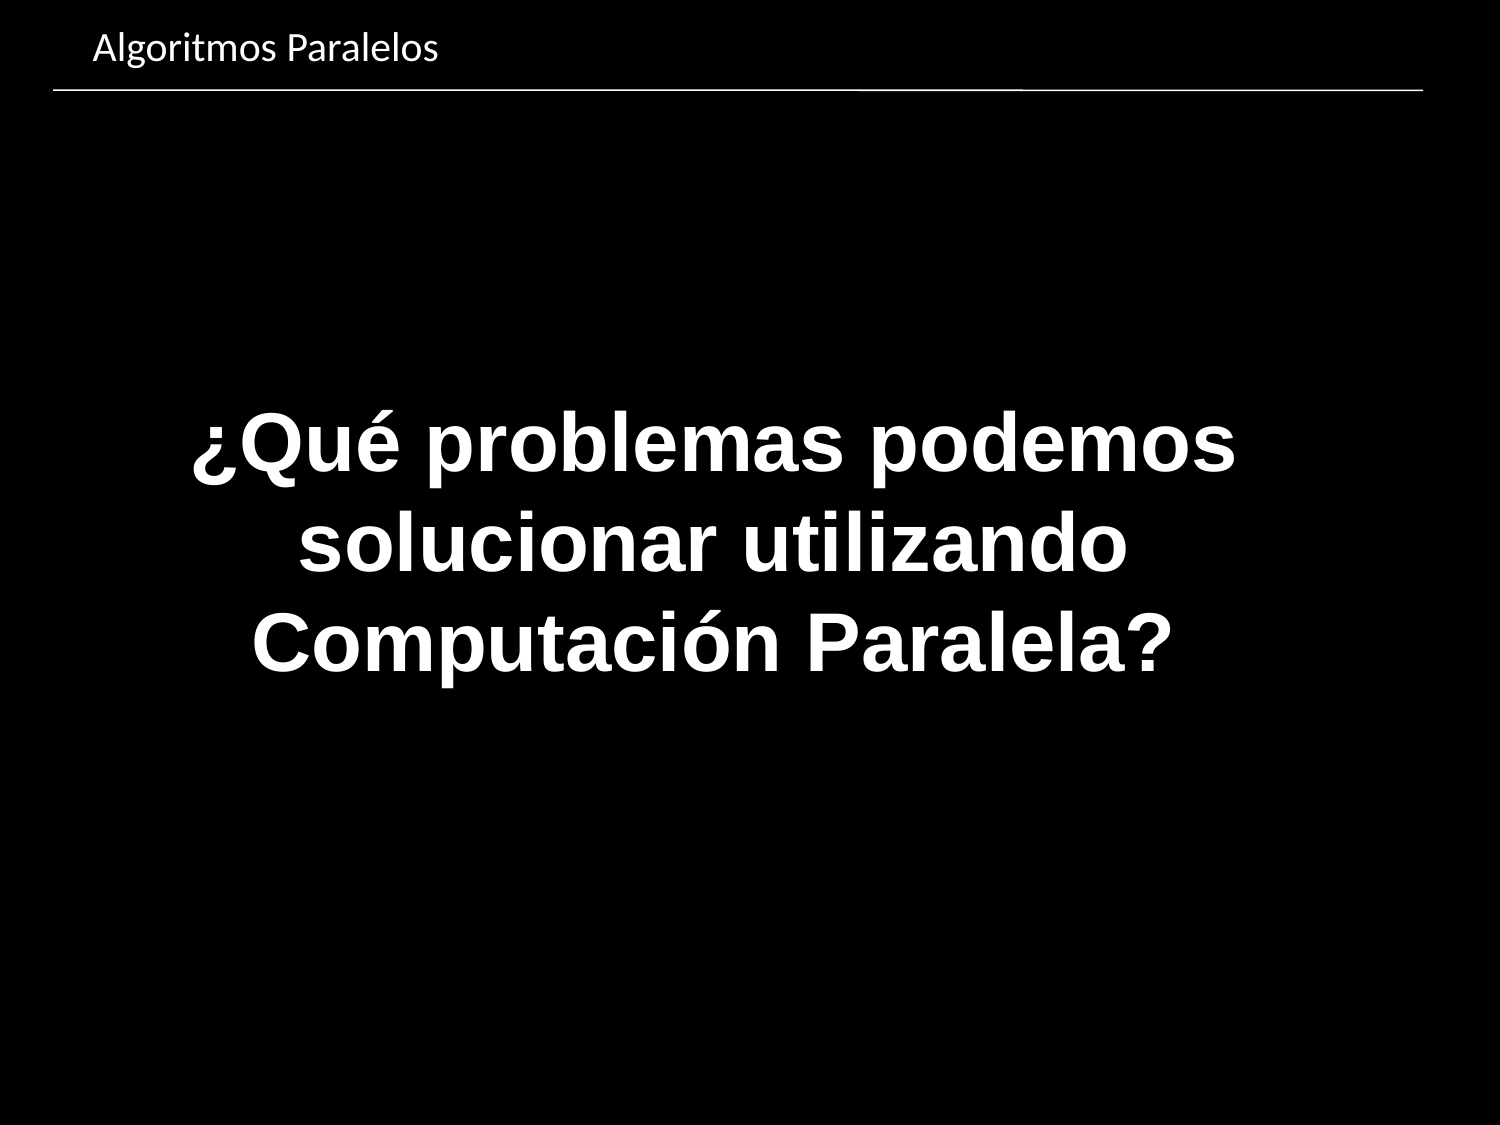

Algoritmos Paralelos

¿Qué problemas podemos solucionar utilizando Computación Paralela?